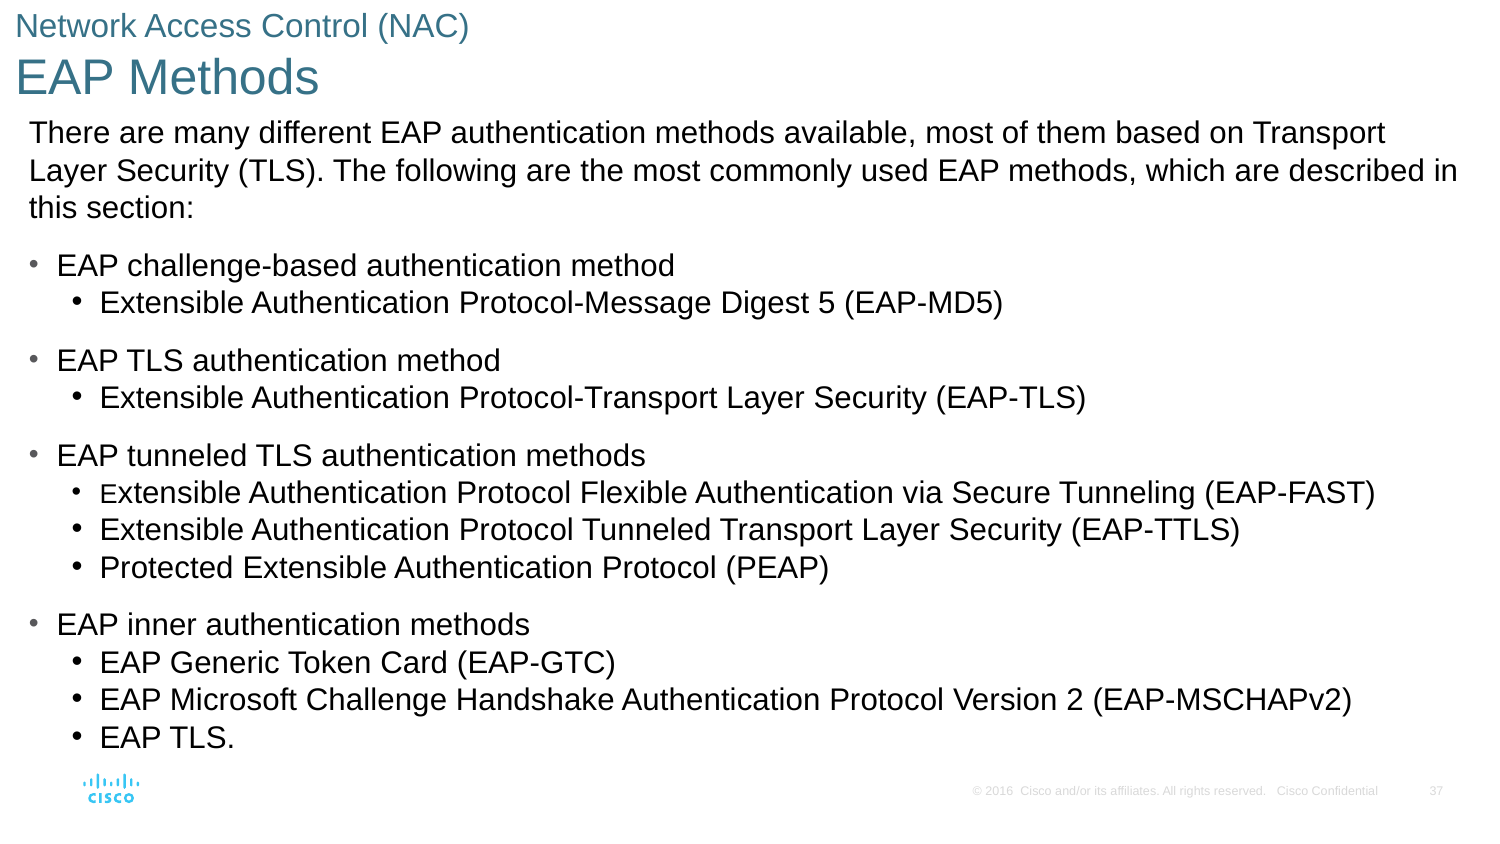

# Network Access Control (NAC) EAP Methods
There are many different EAP authentication methods available, most of them based on Transport Layer Security (TLS). The following are the most commonly used EAP methods, which are described in this section:

EAP challenge-based authentication method
Extensible Authentication Protocol-Message Digest 5 (EAP-MD5)

EAP TLS authentication method
Extensible Authentication Protocol-Transport Layer Security (EAP-TLS)

EAP tunneled TLS authentication methods
Extensible Authentication Protocol Flexible Authentication via Secure Tunneling (EAP-FAST)
Extensible Authentication Protocol Tunneled Transport Layer Security (EAP-TTLS)
Protected Extensible Authentication Protocol (PEAP)

EAP inner authentication methods
EAP Generic Token Card (EAP-GTC)
EAP Microsoft Challenge Handshake Authentication Protocol Version 2 (EAP-MSCHAPv2)
EAP TLS.